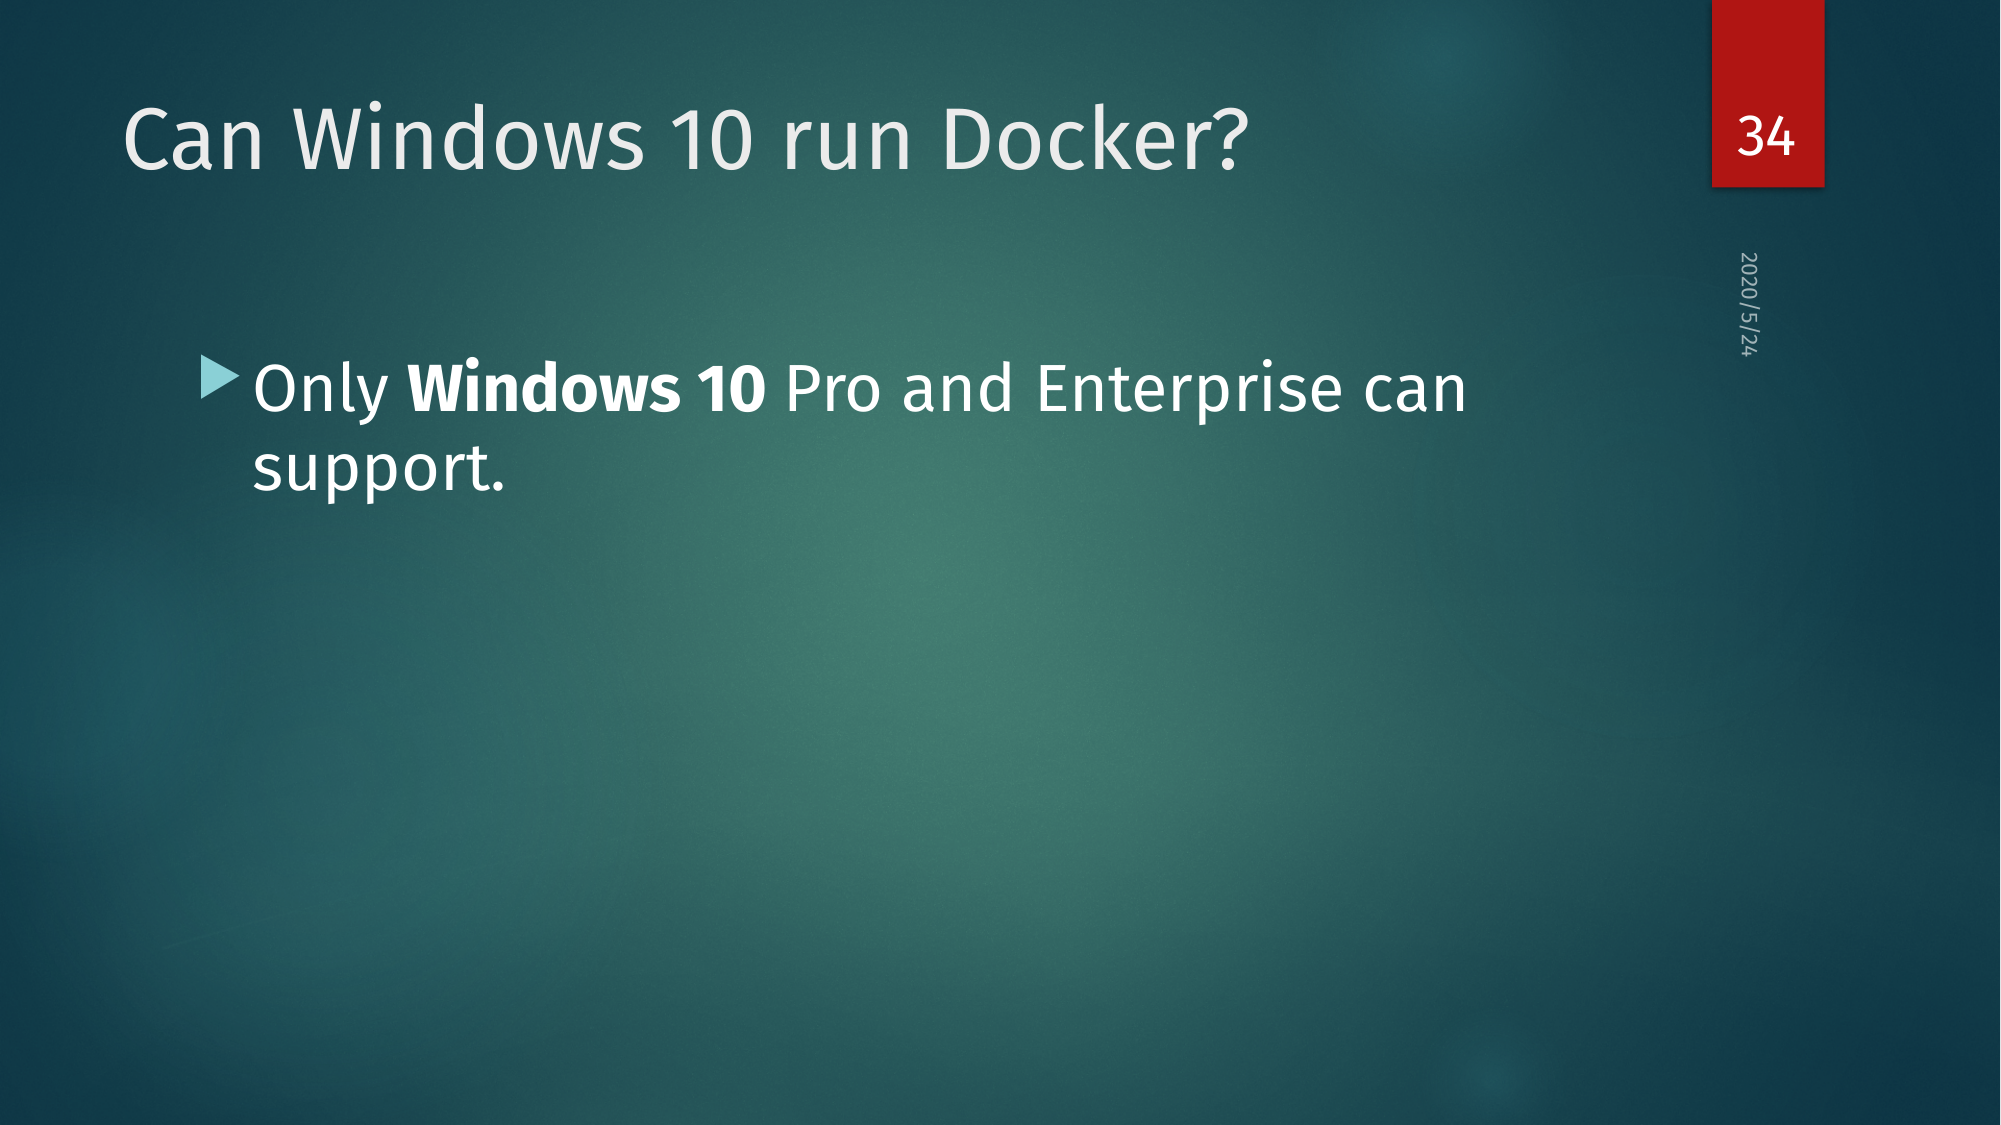

34
# Can Windows 10 run Docker?
2020/5/24
Only Windows 10 Pro and Enterprise can support.